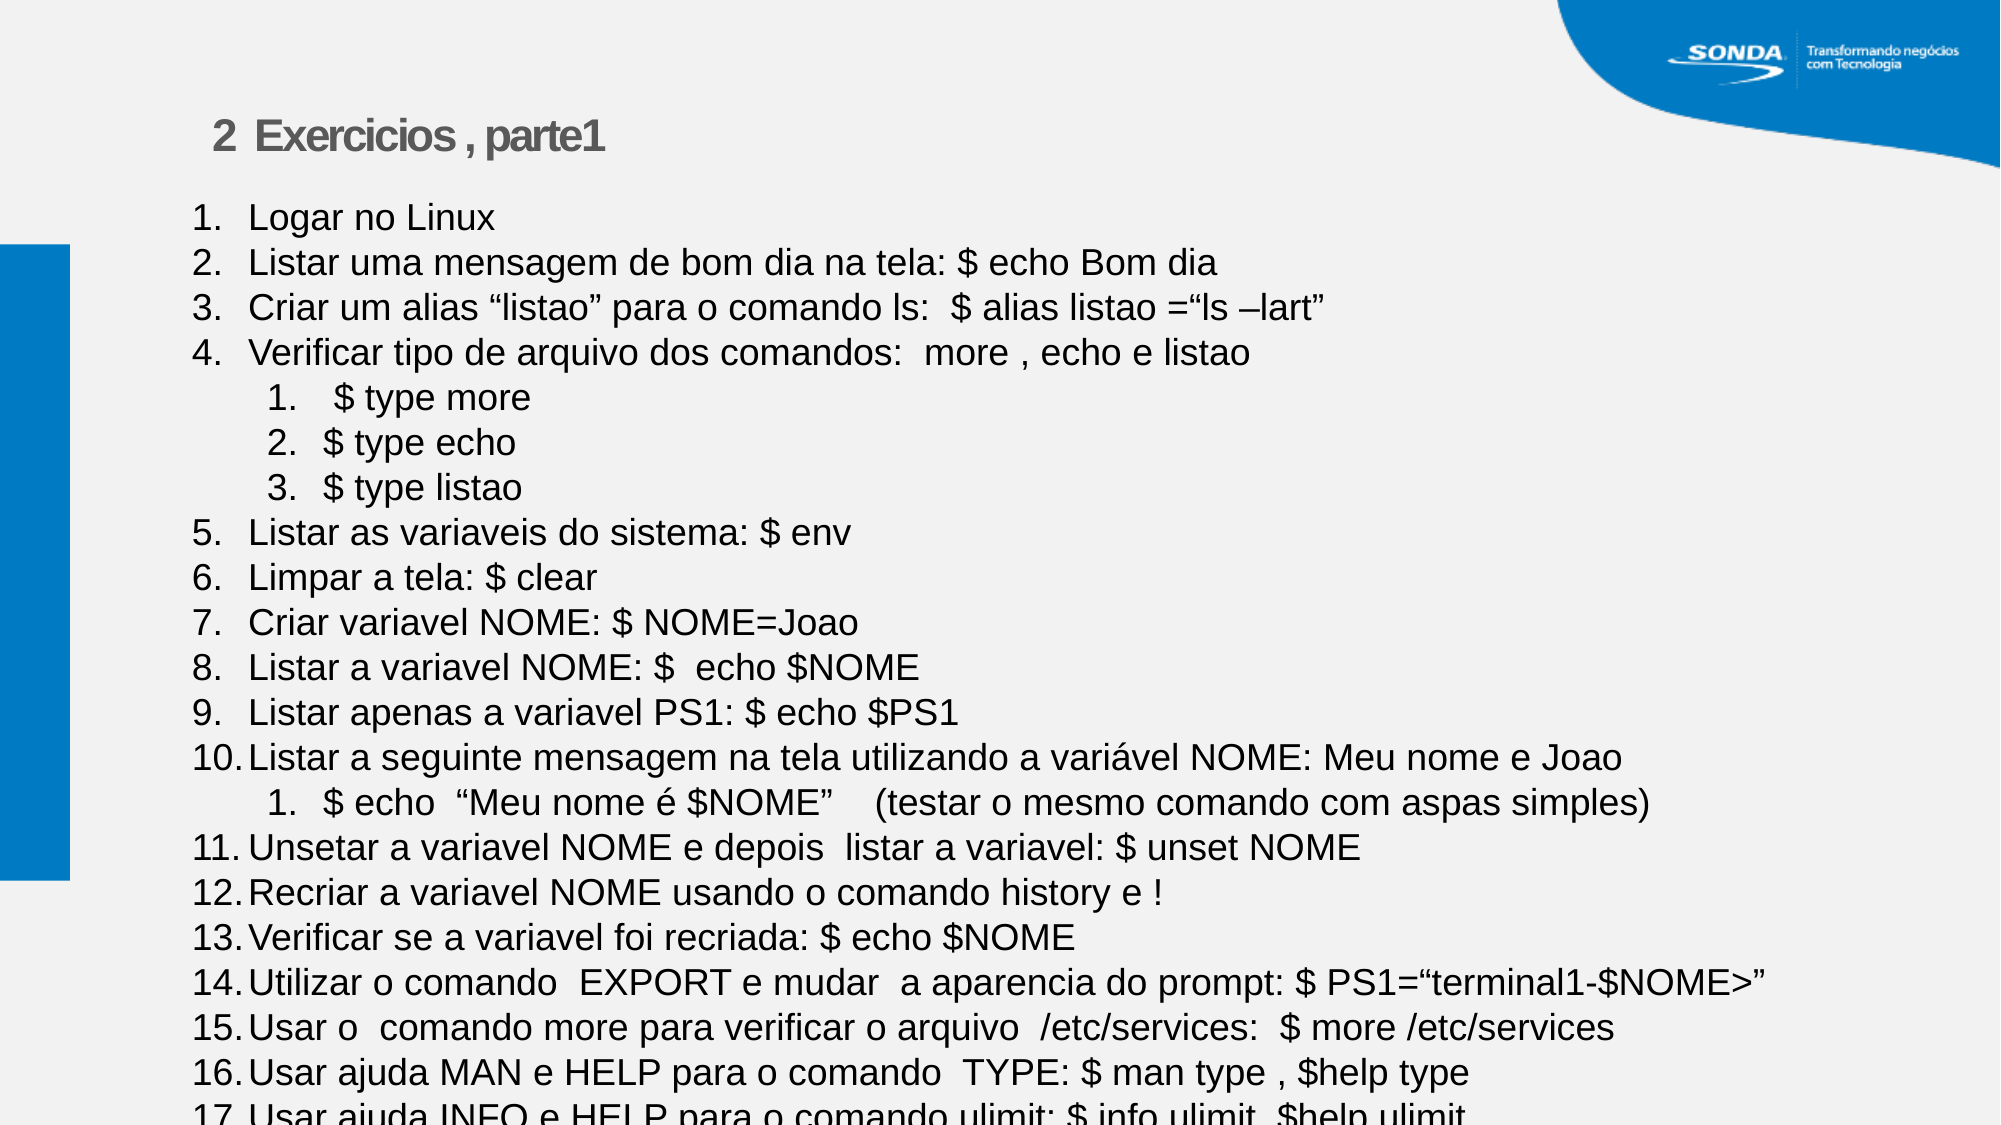

2  Exercicios , parte1
Logar no Linux
Listar uma mensagem de bom dia na tela: $ echo Bom dia
Criar um alias “listao” para o comando ls:  $ alias listao =“ls –lart”
Verificar tipo de arquivo dos comandos:  more , echo e listao
 $ type more
$ type echo
$ type listao
Listar as variaveis do sistema: $ env
Limpar a tela: $ clear
Criar variavel NOME: $ NOME=Joao
Listar a variavel NOME: $  echo $NOME
Listar apenas a variavel PS1: $ echo $PS1
Listar a seguinte mensagem na tela utilizando a variável NOME: Meu nome e Joao
$ echo  “Meu nome é $NOME”    (testar o mesmo comando com aspas simples)
Unsetar a variavel NOME e depois  listar a variavel: $ unset NOME
Recriar a variavel NOME usando o comando history e !
Verificar se a variavel foi recriada: $ echo $NOME
Utilizar o comando  EXPORT e mudar  a aparencia do prompt: $ PS1=“terminal1-$NOME>”
Usar o  comando more para verificar o arquivo  /etc/services:  $ more /etc/services
Usar ajuda MAN e HELP para o comando  TYPE: $ man type , $help type
Usar ajuda INFO e HELP para o comando ulimit: $ info ulimit, $help ulimit